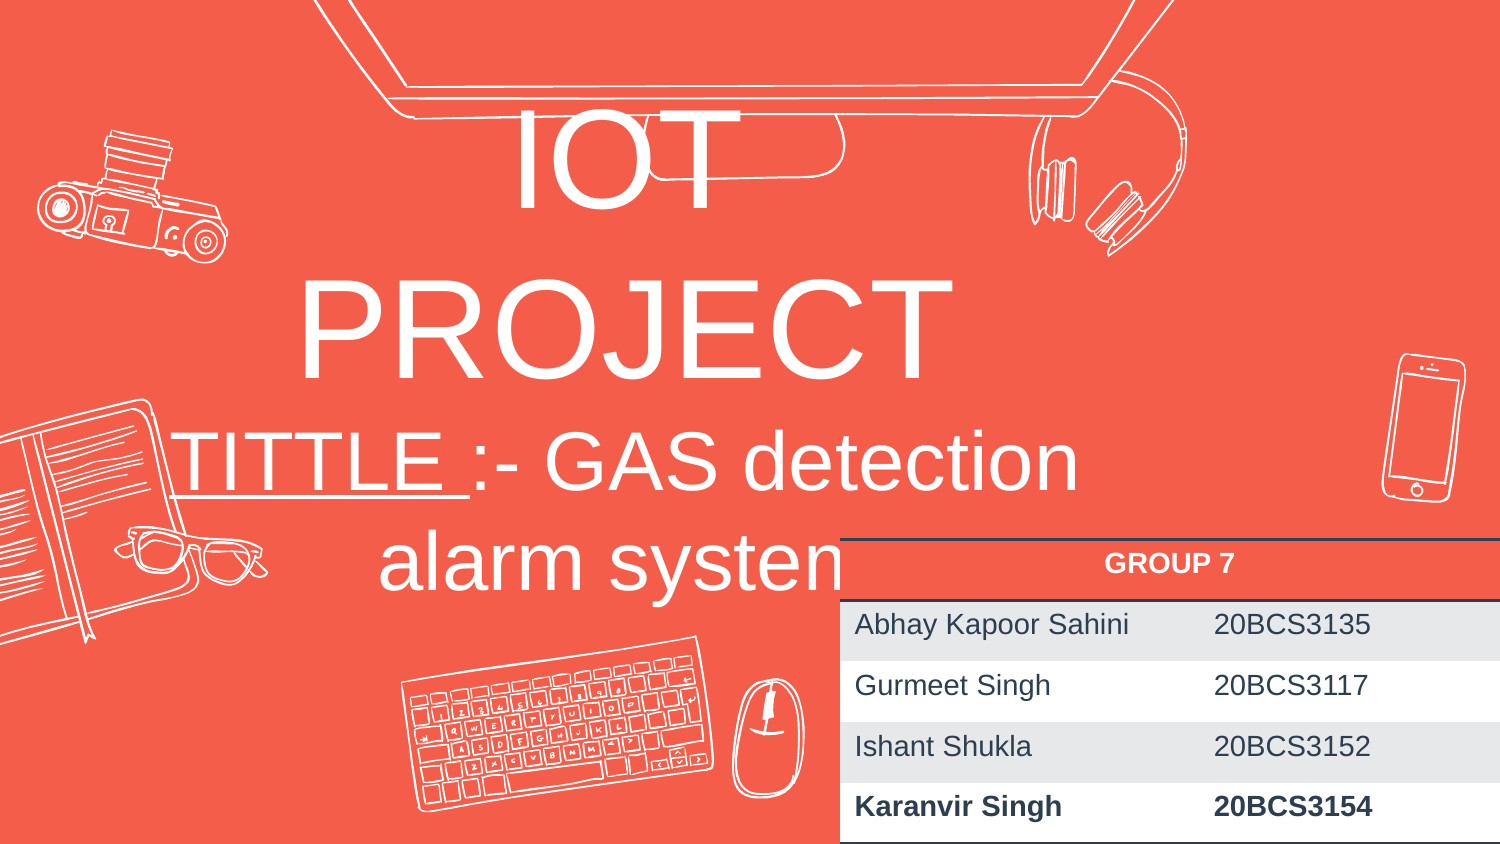

# IOT PROJECT TITTLE :- GAS detection alarm system
| GROUP 7 |  |
| --- | --- |
| Abhay Kapoor Sahini | 20BCS3135 |
| Gurmeet Singh | 20BCS3117 |
| Ishant Shukla | 20BCS3152 |
| Karanvir Singh | 20BCS3154 |